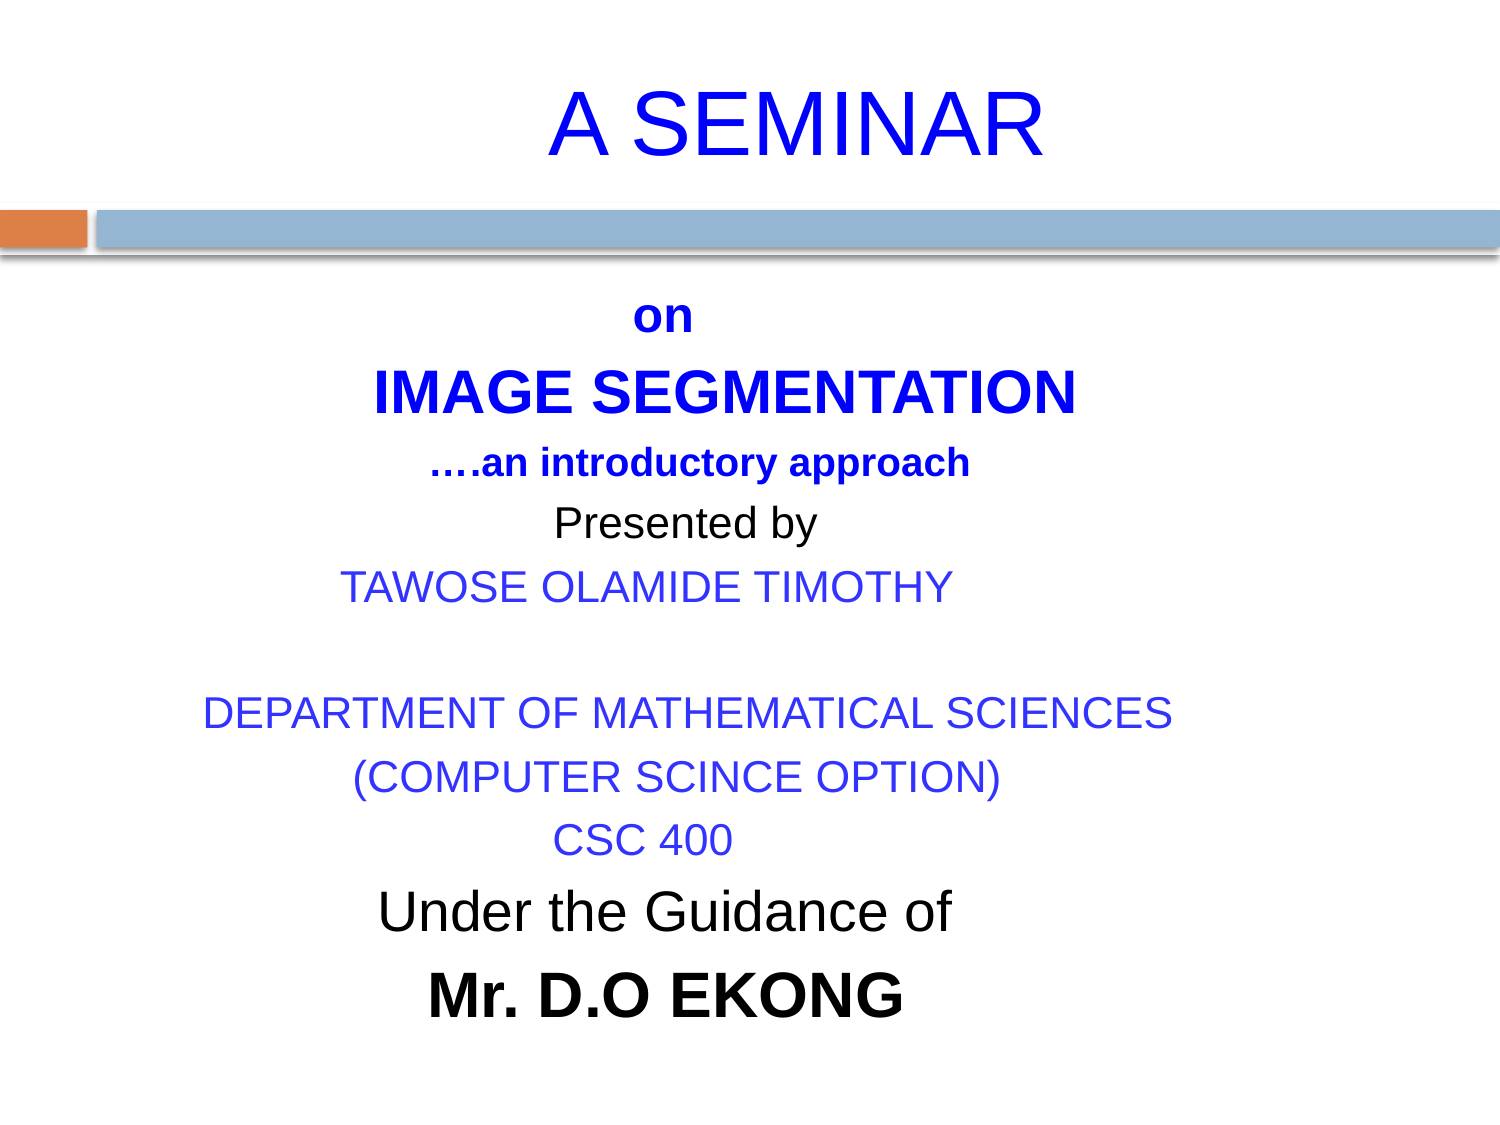

# A SEMINAR
                                     on
                       IMAGE SEGMENTATION
                            ….an introductory approach
                                       Presented by
                  TAWOSE OLAMIDE TIMOTHY

       DEPARTMENT OF MATHEMATICAL SCIENCES
                   (COMPUTER SCINCE OPTION)
                                   CSC 400
                     Under the Guidance of
                         Mr. D.O EKONG